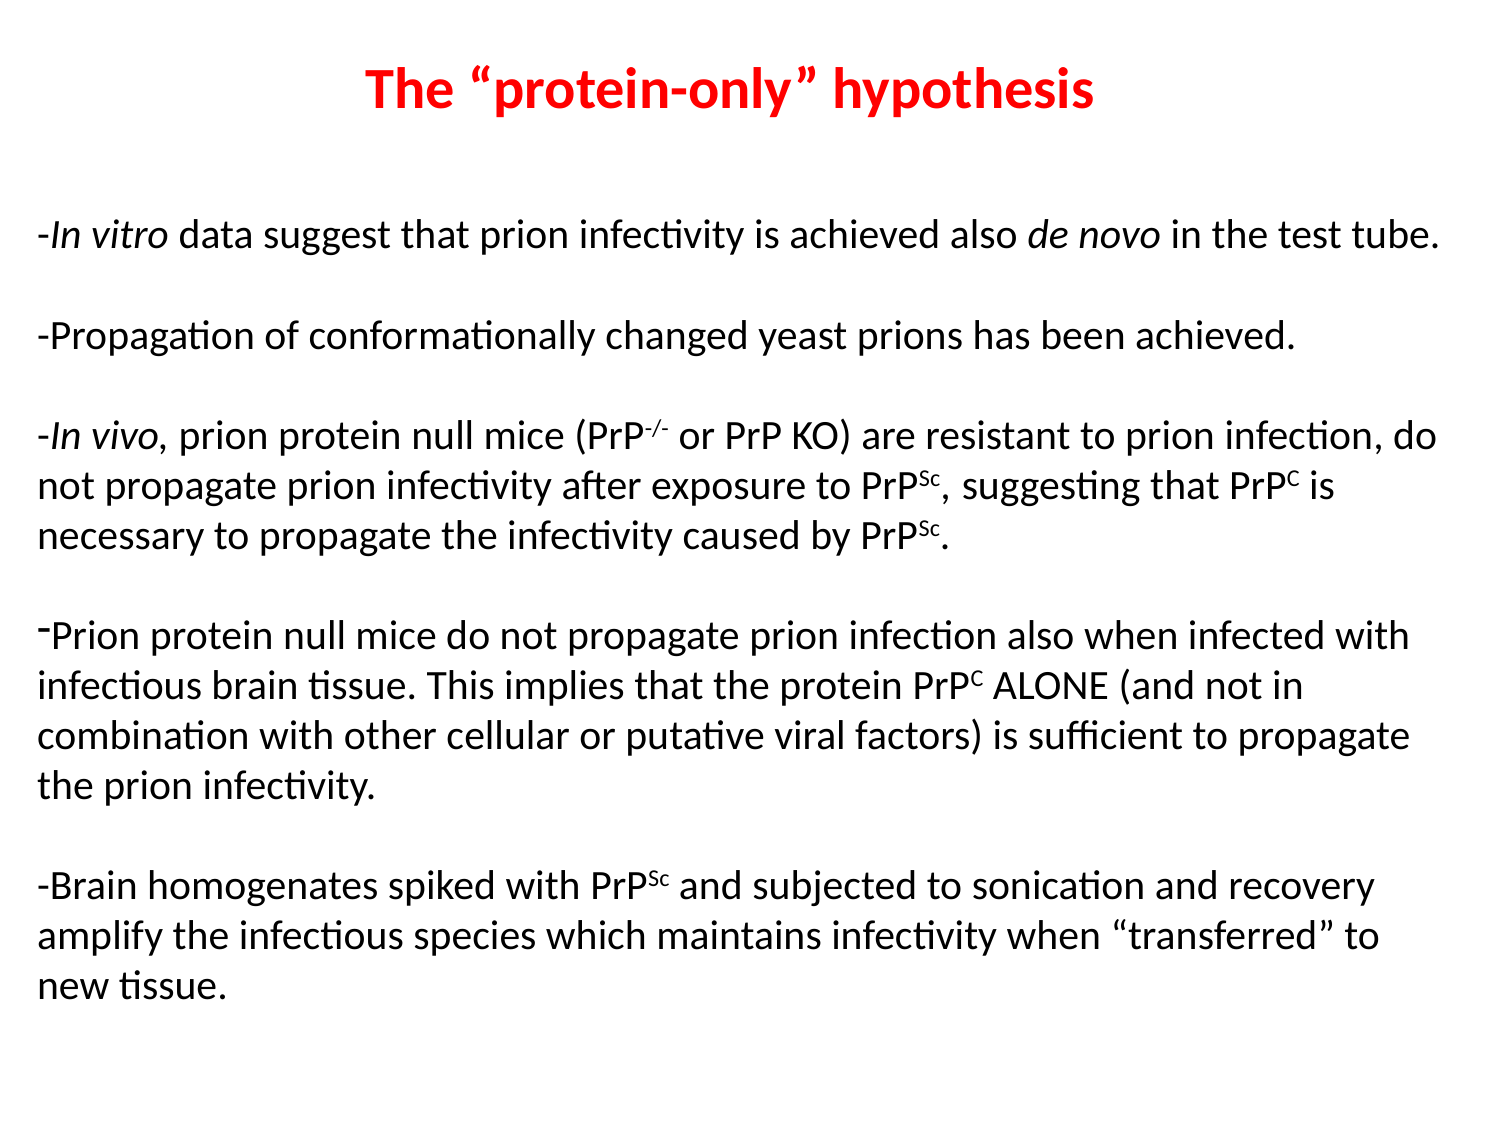

The “protein-only” hypothesis
-In vitro data suggest that prion infectivity is achieved also de novo in the test tube.

-Propagation of conformationally changed yeast prions has been achieved.

-In vivo, prion protein null mice (PrP-/- or PrP KO) are resistant to prion infection, do not propagate prion infectivity after exposure to PrPSc,  suggesting that PrPC is necessary to propagate the infectivity caused by PrPSc.

Prion protein null mice do not propagate prion infection also when infected with infectious brain tissue. This implies that the protein PrPC ALONE (and not in combination with other cellular or putative viral factors) is sufficient to propagate the prion infectivity.

-Brain homogenates spiked with PrPSc and subjected to sonication and recovery amplify the infectious species which maintains infectivity when “transferred” to new tissue.